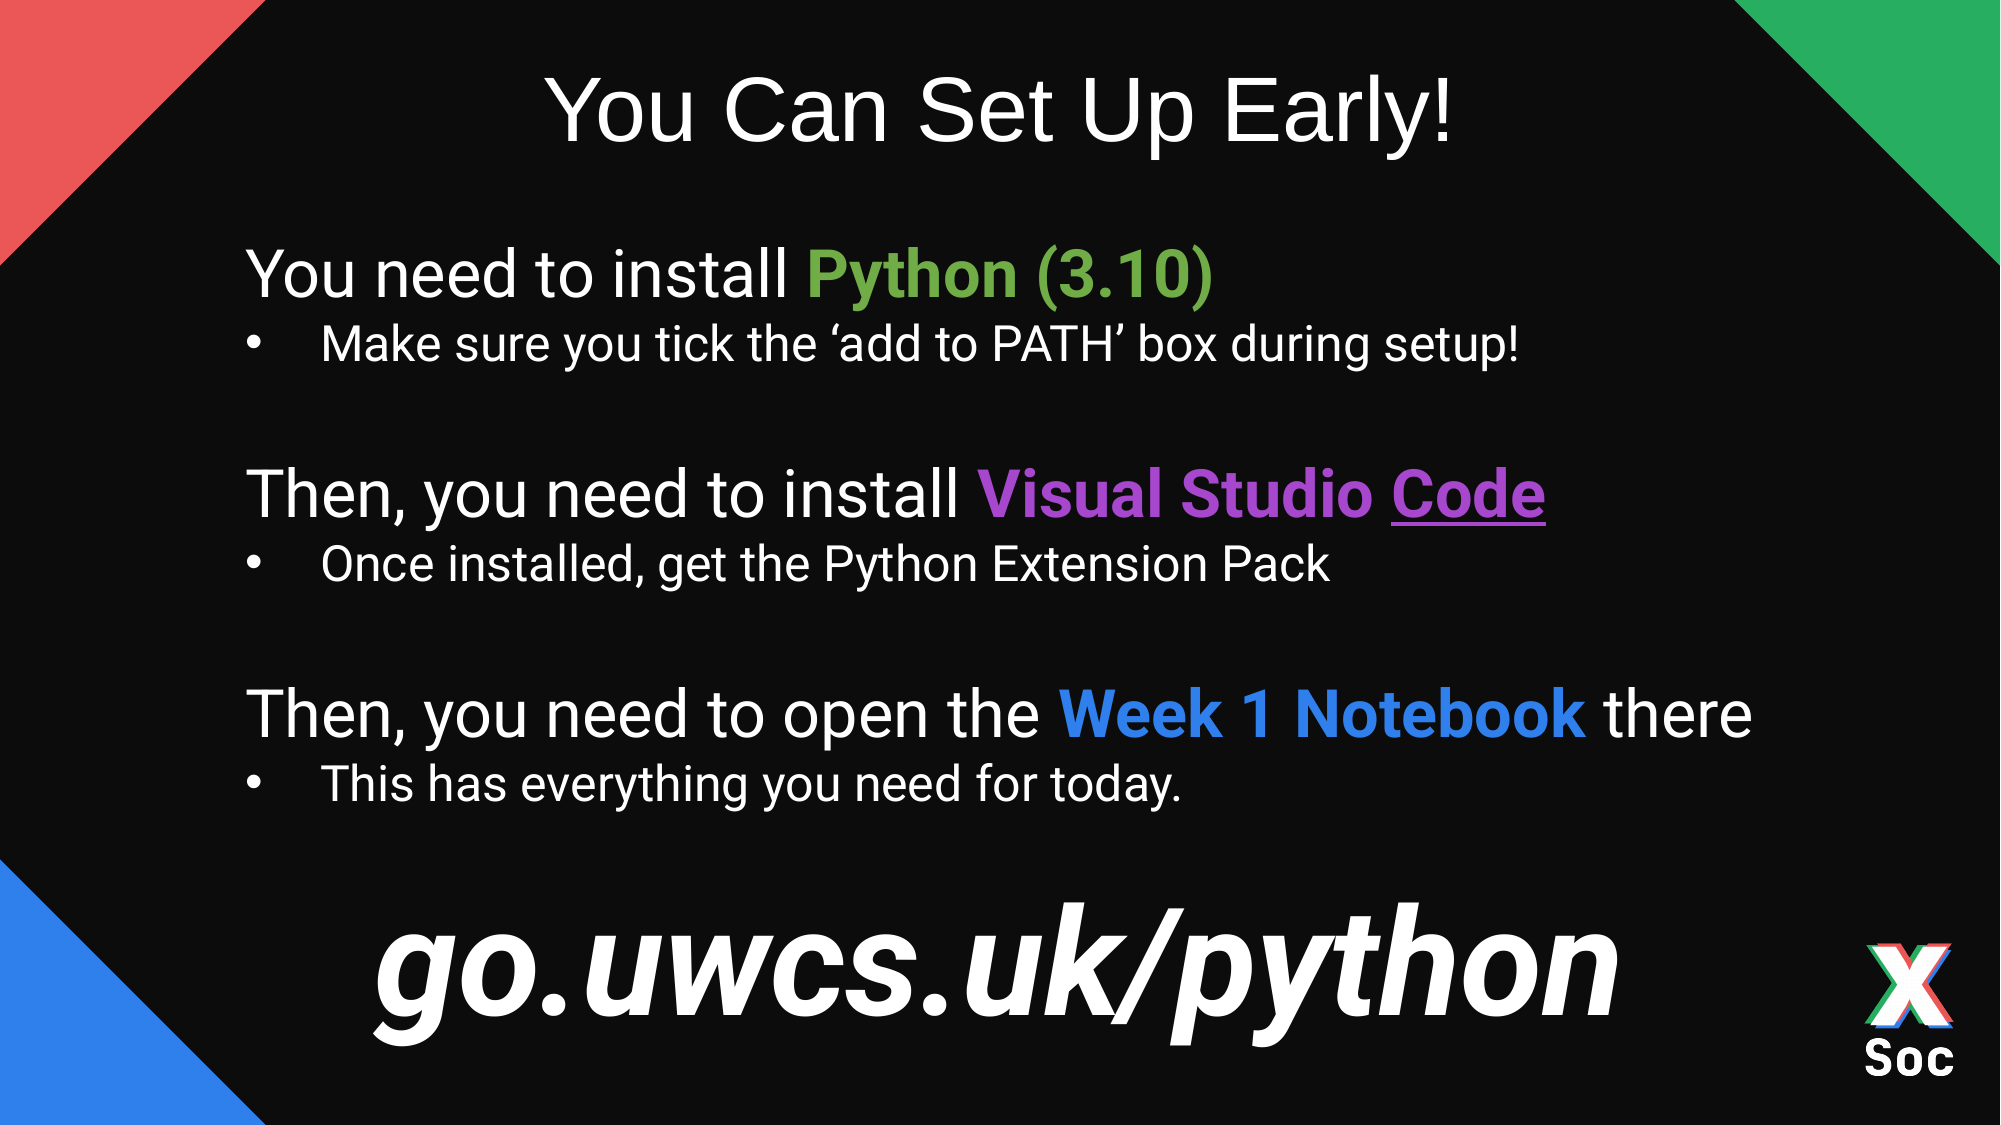

# You Can Set Up Early!
You need to install Python (3.10)
Make sure you tick the ‘add to PATH’ box during setup!

Then, you need to install Visual Studio Code
Once installed, get the Python Extension Pack

Then, you need to open the Week 1 Notebook there
This has everything you need for today.
go.uwcs.uk/python